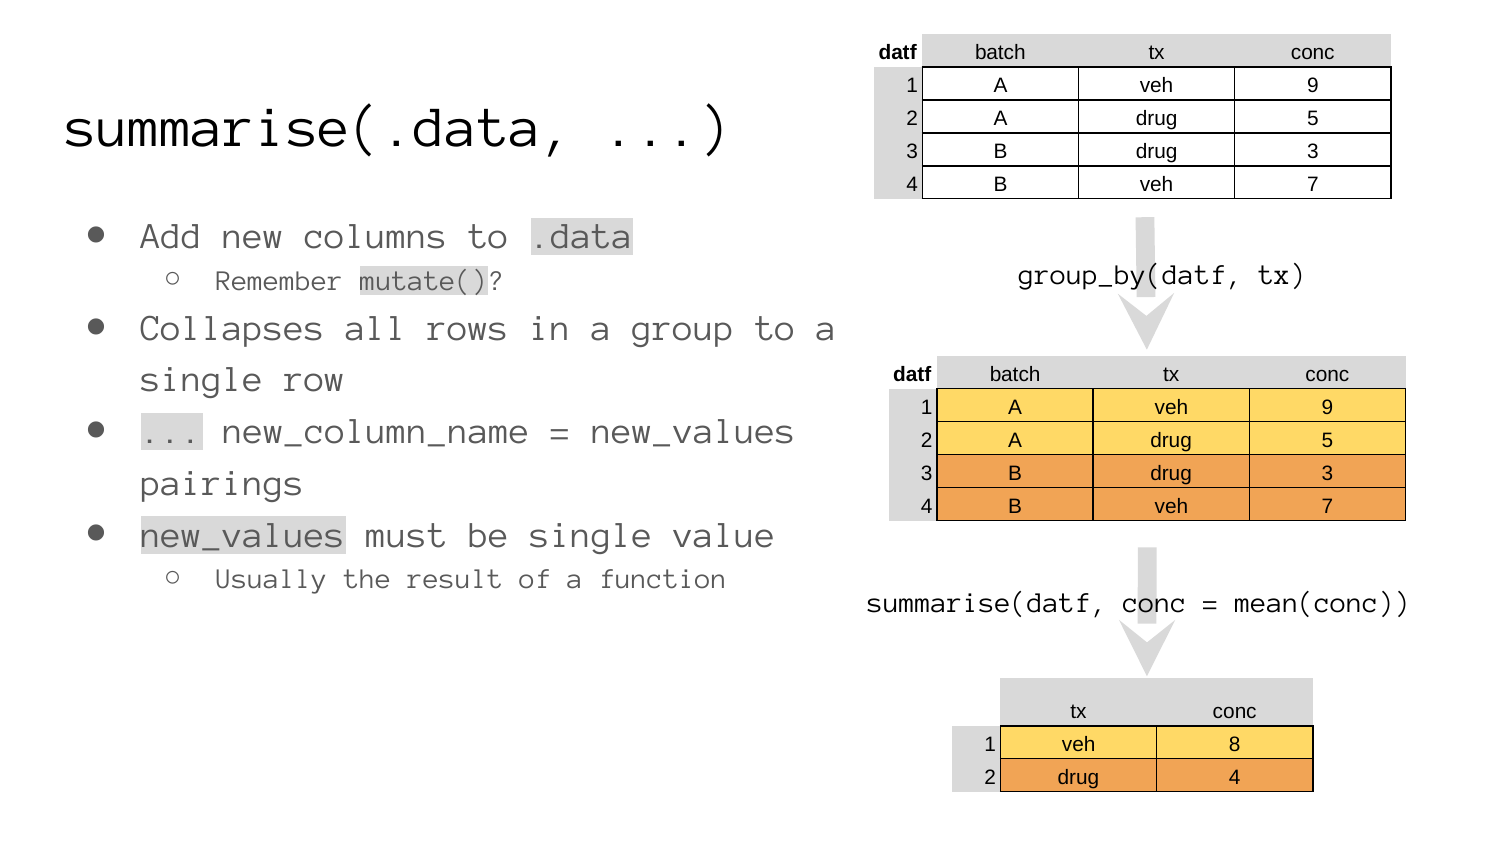

| datf | batch | tx | conc |
| --- | --- | --- | --- |
| 1 | A | veh | 9 |
| 2 | A | drug | 5 |
| 3 | B | drug | 3 |
| 4 | B | veh | 7 |
# summarise(.data, ...)
Add new columns to .data
Remember mutate()?
Collapses all rows in a group to a single row
... new_column_name = new_values pairings
new_values must be single value
Usually the result of a function
group_by(datf, tx)
| datf | batch | tx | conc |
| --- | --- | --- | --- |
| 1 | A | veh | 9 |
| 2 | A | drug | 5 |
| 3 | B | drug | 3 |
| 4 | B | veh | 7 |
summarise(datf, conc = mean(conc))
|  | tx | conc |
| --- | --- | --- |
| 1 | veh | 8 |
| 2 | drug | 4 |